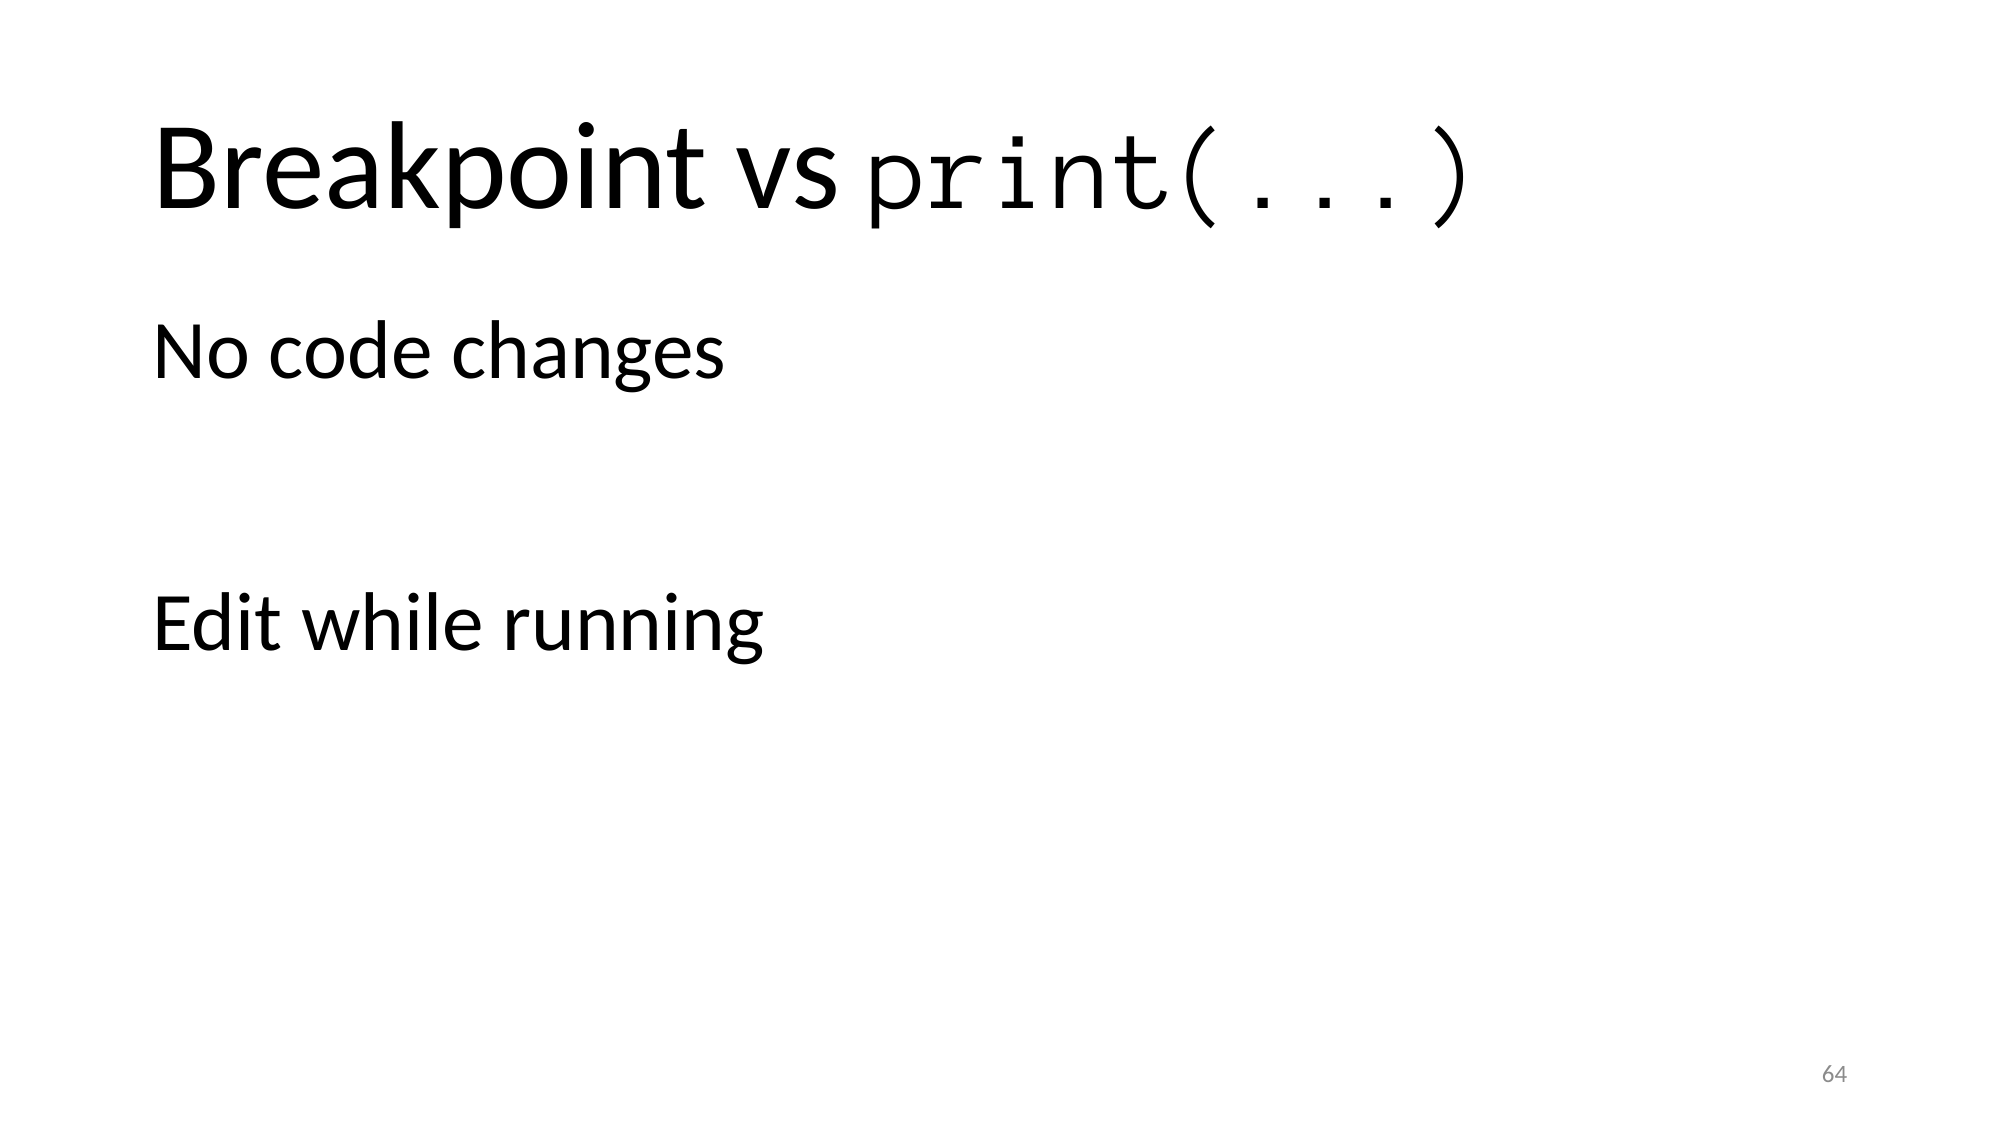

# Breakpoint vs print(...)
No code changes

Edit while running
64